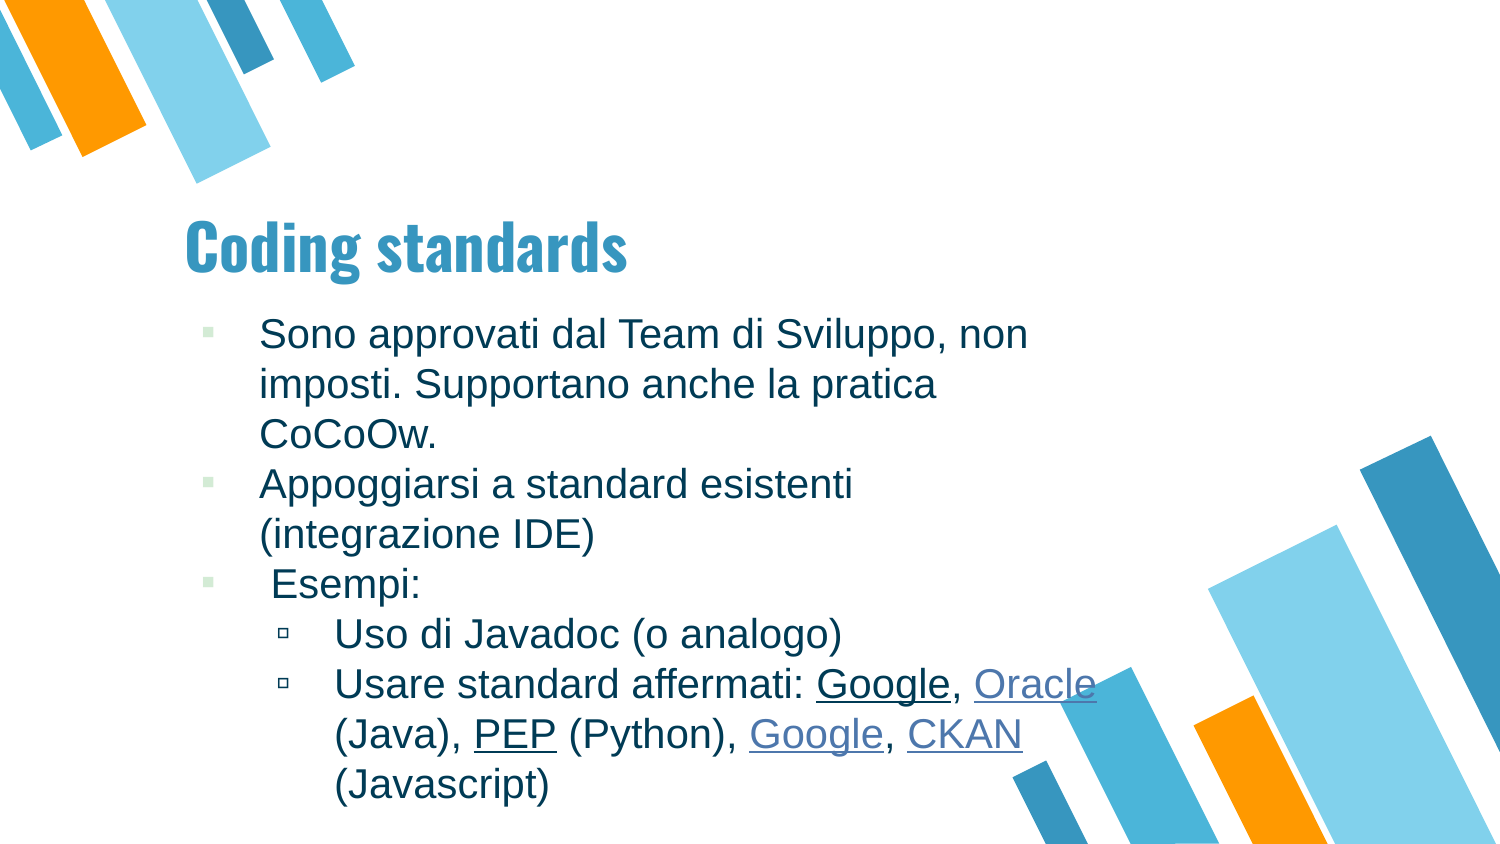

# Coding standards
Sono approvati dal Team di Sviluppo, non imposti. Supportano anche la pratica CoCoOw.
Appoggiarsi a standard esistenti (integrazione IDE)
 Esempi:
Uso di Javadoc (o analogo)
Usare standard affermati: Google, Oracle (Java), PEP (Python), Google, CKAN (Javascript)